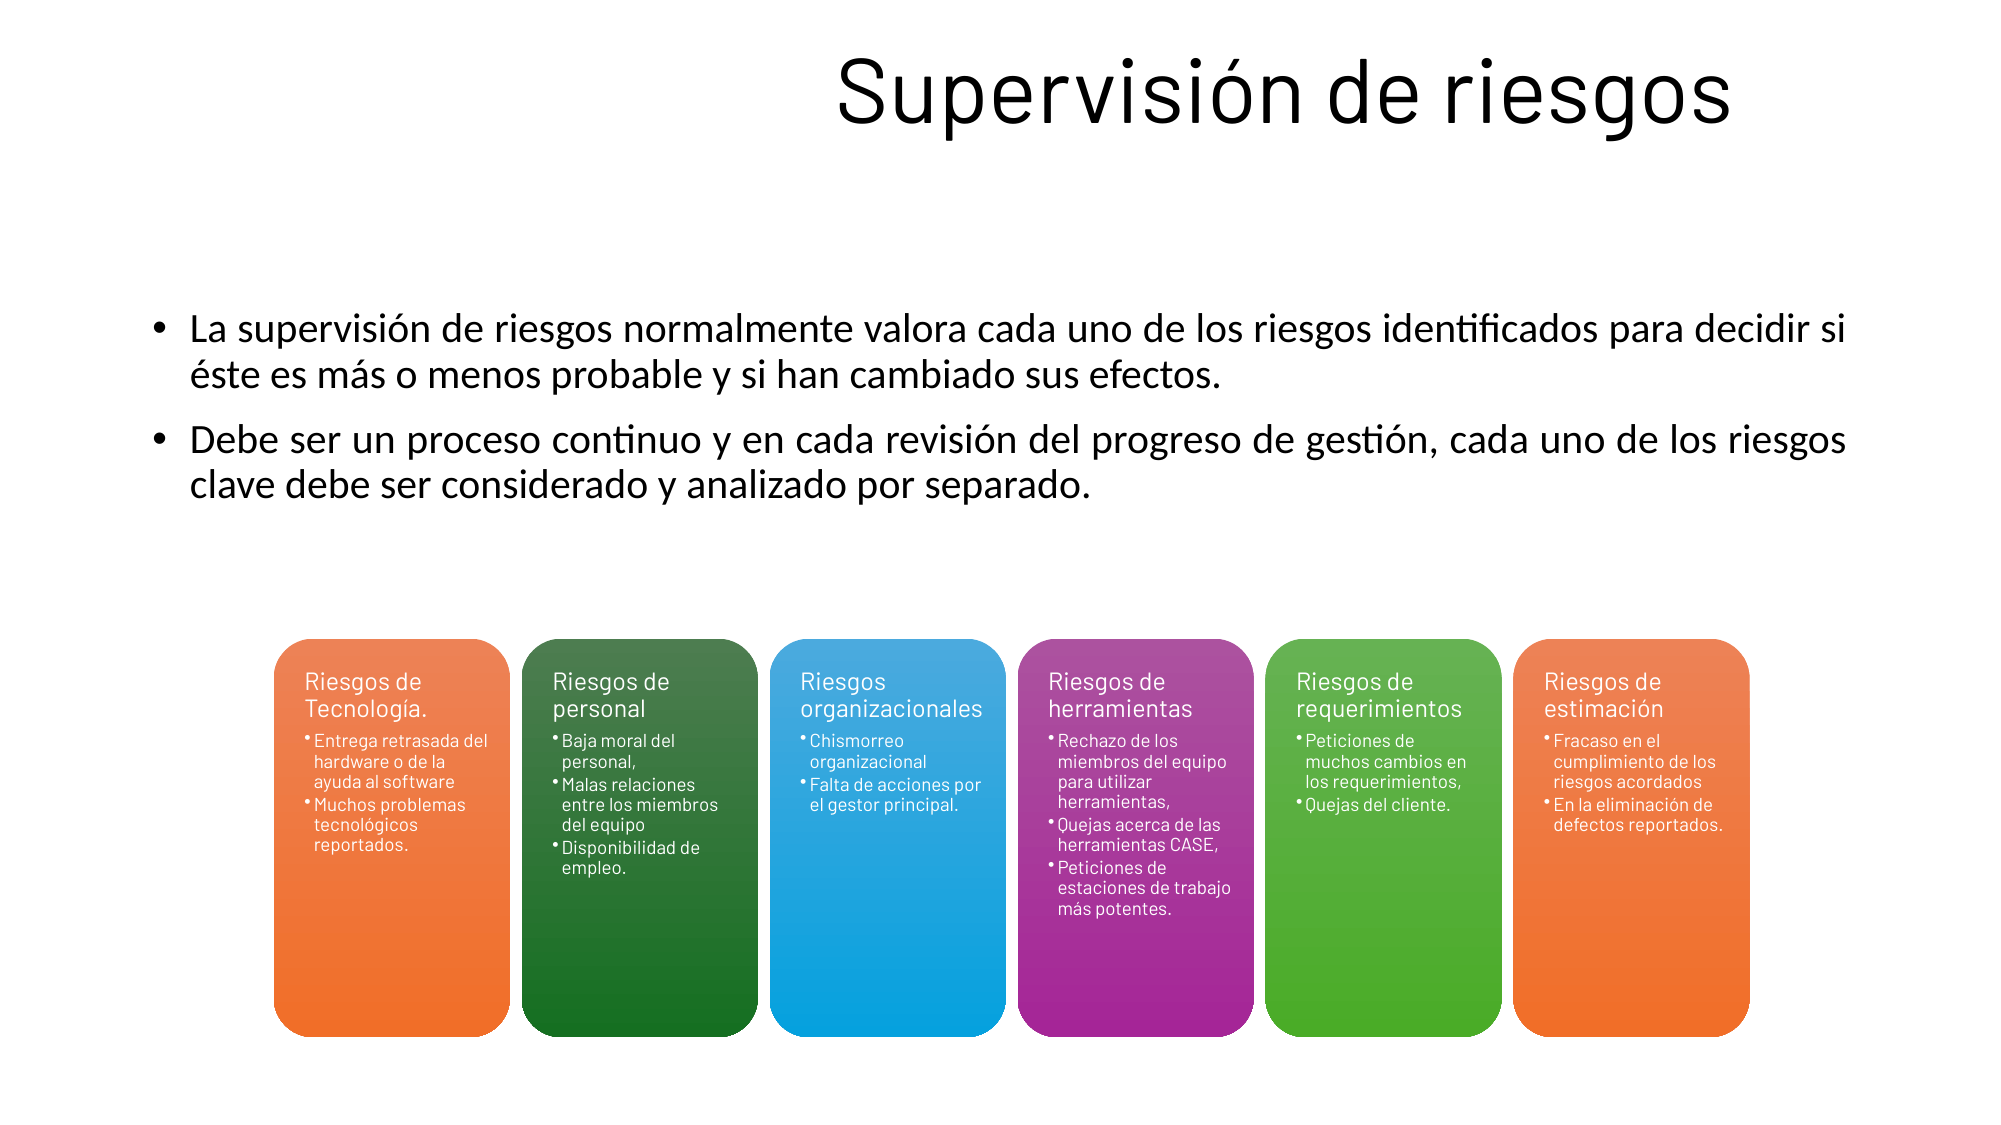

# Supervisión de riesgos
La supervisión de riesgos normalmente valora cada uno de los riesgos identificados para decidir si éste es más o menos probable y si han cambiado sus efectos.
Debe ser un proceso continuo y en cada revisión del progreso de gestión, cada uno de los riesgos clave debe ser considerado y analizado por separado.
Riesgos de Tecnología.
Entrega retrasada del hardware o de la ayuda al software
Muchos problemas tecnológicos reportados.
Riesgos de personal
Baja moral del personal,
Malas relaciones entre los miembros del equipo
Disponibilidad de empleo.
Riesgos organizacionales
Chismorreo organizacional
Falta de acciones por el gestor principal.
Riesgos de herramientas
Rechazo de los miembros del equipo para utilizar herramientas,
Quejas acerca de las herramientas CASE,
Peticiones de estaciones de trabajo más potentes.
Riesgos de requerimientos
Peticiones de muchos cambios en los requerimientos,
Quejas del cliente.
Riesgos de estimación
Fracaso en el cumplimiento de los riesgos acordados
En la eliminación de defectos reportados.